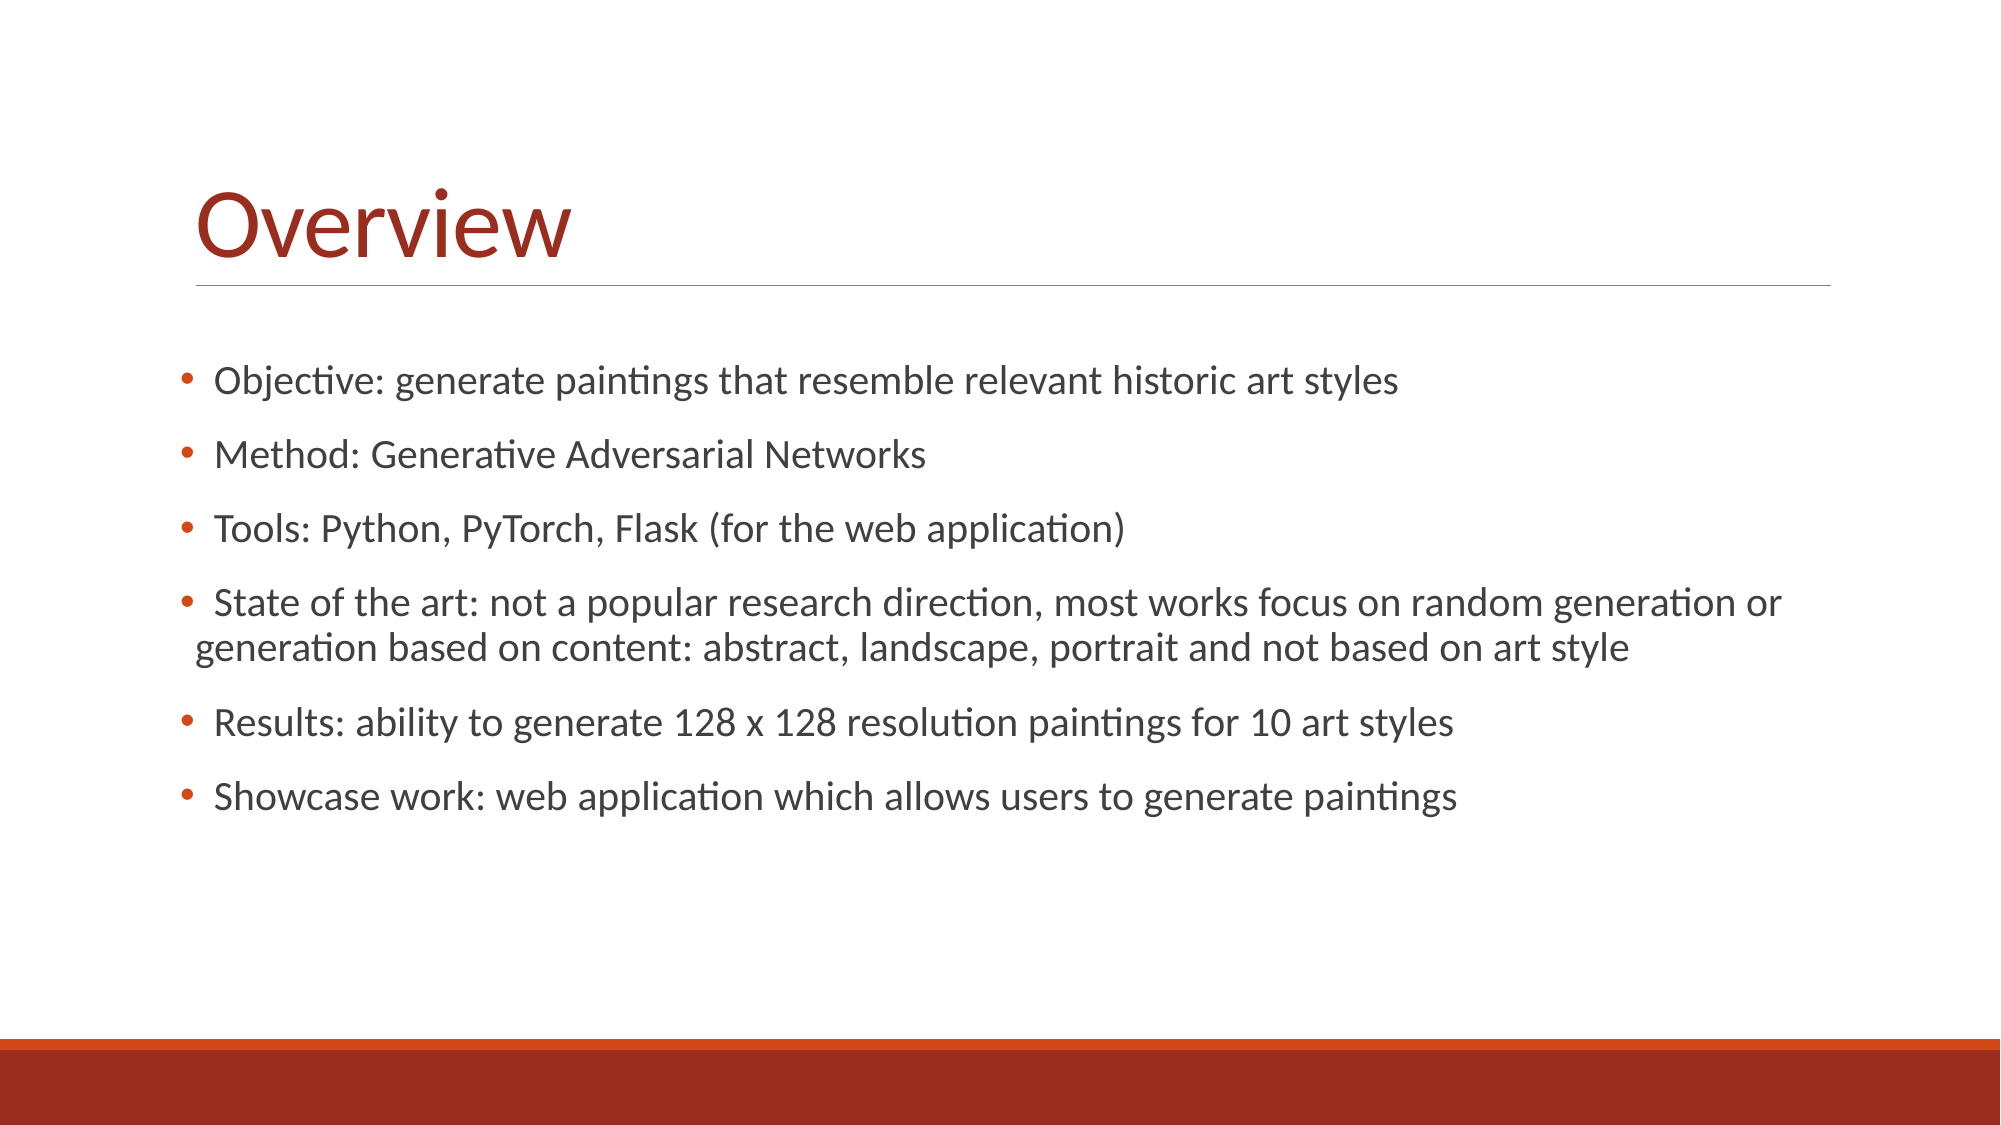

# Overview
  Objective: generate paintings that resemble relevant historic art styles
  Method: Generative Adversarial Networks
  Tools: Python, PyTorch, Flask (for the web application)
  State of the art: not a popular research direction, most works focus on random generation or generation based on content: abstract, landscape, portrait and not based on art style
  Results: ability to generate 128 x 128 resolution paintings for 10 art styles
  Showcase work: web application which allows users to generate paintings